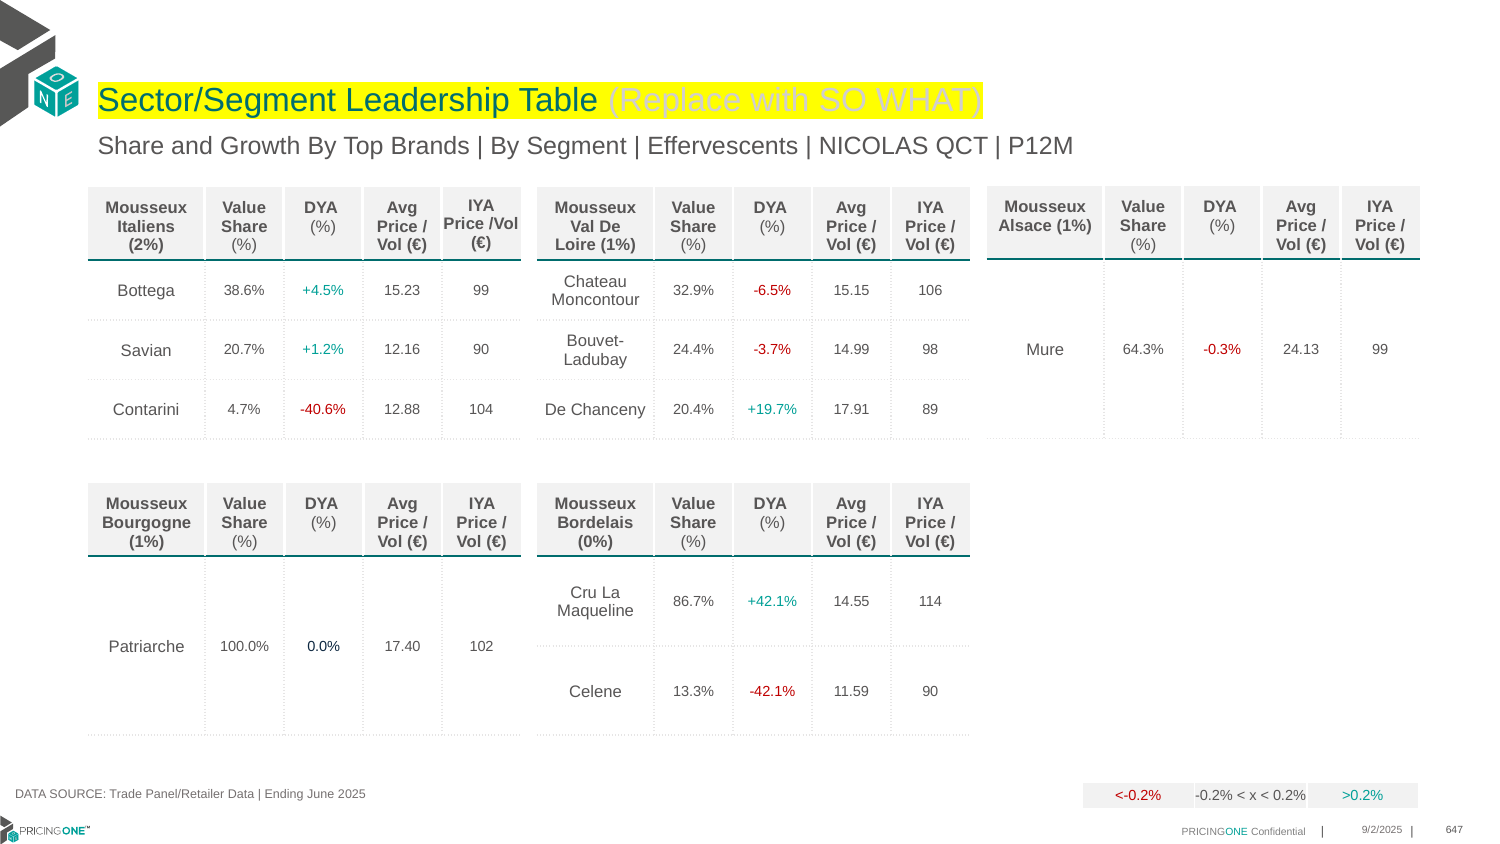

# Sector/Segment Leadership Table (Replace with SO WHAT)
Share and Growth By Top Brands | By Segment | Effervescents | NICOLAS QCT | P12M
| Mousseux Alsace (1%) | Value Share (%) | DYA (%) | Avg Price /Vol (€) | IYA Price /Vol (€) |
| --- | --- | --- | --- | --- |
| Mure | 64.3% | -0.3% | 24.13 | 99 |
| Mousseux Italiens (2%) | Value Share (%) | DYA (%) | Avg Price /Vol (€) | IYA Price /Vol (€) |
| --- | --- | --- | --- | --- |
| Bottega | 38.6% | +4.5% | 15.23 | 99 |
| Savian | 20.7% | +1.2% | 12.16 | 90 |
| Contarini | 4.7% | -40.6% | 12.88 | 104 |
| Mousseux Val De Loire (1%) | Value Share (%) | DYA (%) | Avg Price /Vol (€) | IYA Price /Vol (€) |
| --- | --- | --- | --- | --- |
| Chateau Moncontour | 32.9% | -6.5% | 15.15 | 106 |
| Bouvet-Ladubay | 24.4% | -3.7% | 14.99 | 98 |
| De Chanceny | 20.4% | +19.7% | 17.91 | 89 |
| Mousseux Bourgogne (1%) | Value Share (%) | DYA (%) | Avg Price /Vol (€) | IYA Price /Vol (€) |
| --- | --- | --- | --- | --- |
| Patriarche | 100.0% | 0.0% | 17.40 | 102 |
| Mousseux Bordelais (0%) | Value Share (%) | DYA (%) | Avg Price /Vol (€) | IYA Price /Vol (€) |
| --- | --- | --- | --- | --- |
| Cru La Maqueline | 86.7% | +42.1% | 14.55 | 114 |
| Celene | 13.3% | -42.1% | 11.59 | 90 |
DATA SOURCE: Trade Panel/Retailer Data | Ending June 2025
| <-0.2% | -0.2% < x < 0.2% | >0.2% |
| --- | --- | --- |

9/2/2025
647